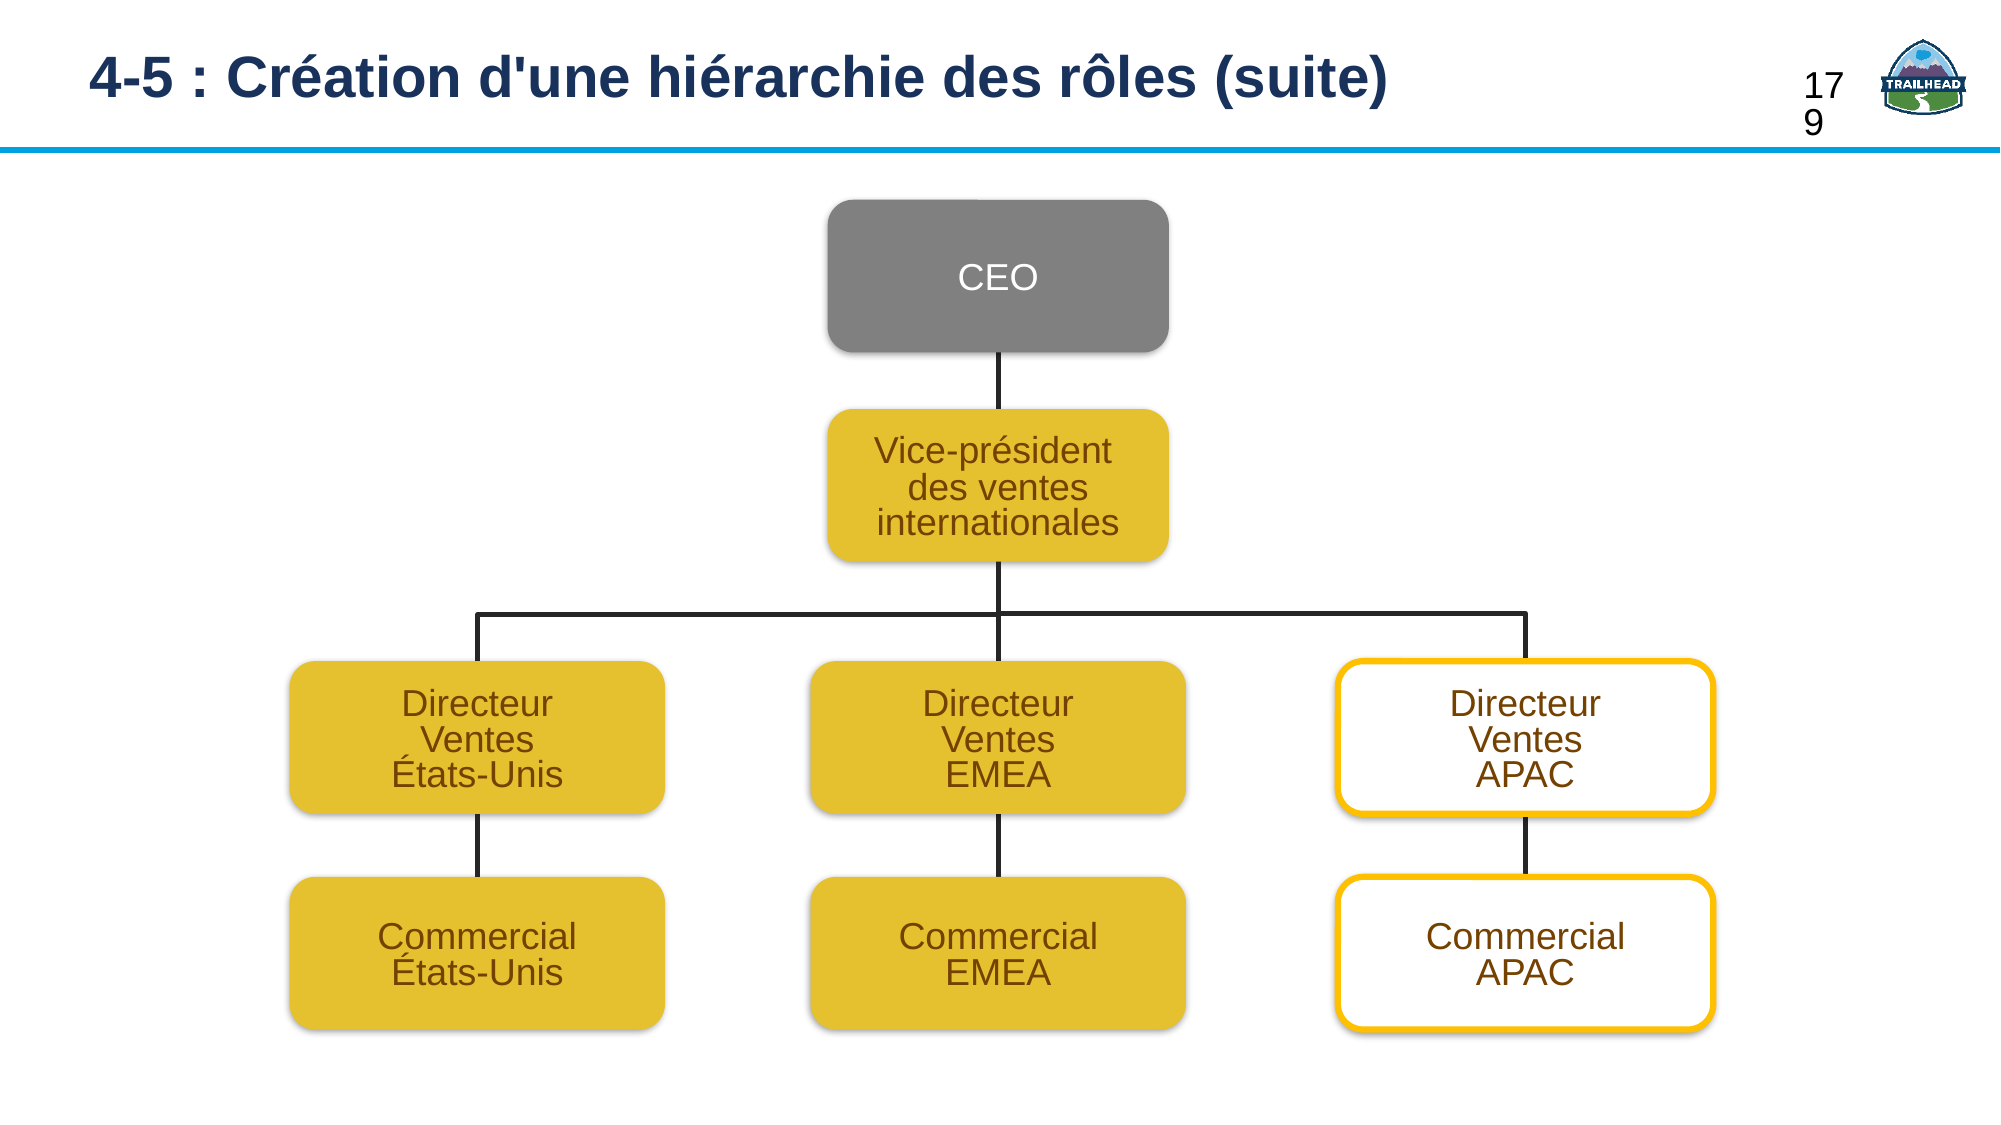

4-5 : Création d'une hiérarchie des rôles (suite)
179
CEO
Vice-président
des ventes internationales
Directeur
Ventes
États-Unis
Directeur
Ventes
EMEA
Directeur
Ventes
APAC
Commercial
États-Unis
Commercial
EMEA
Commercial
APAC